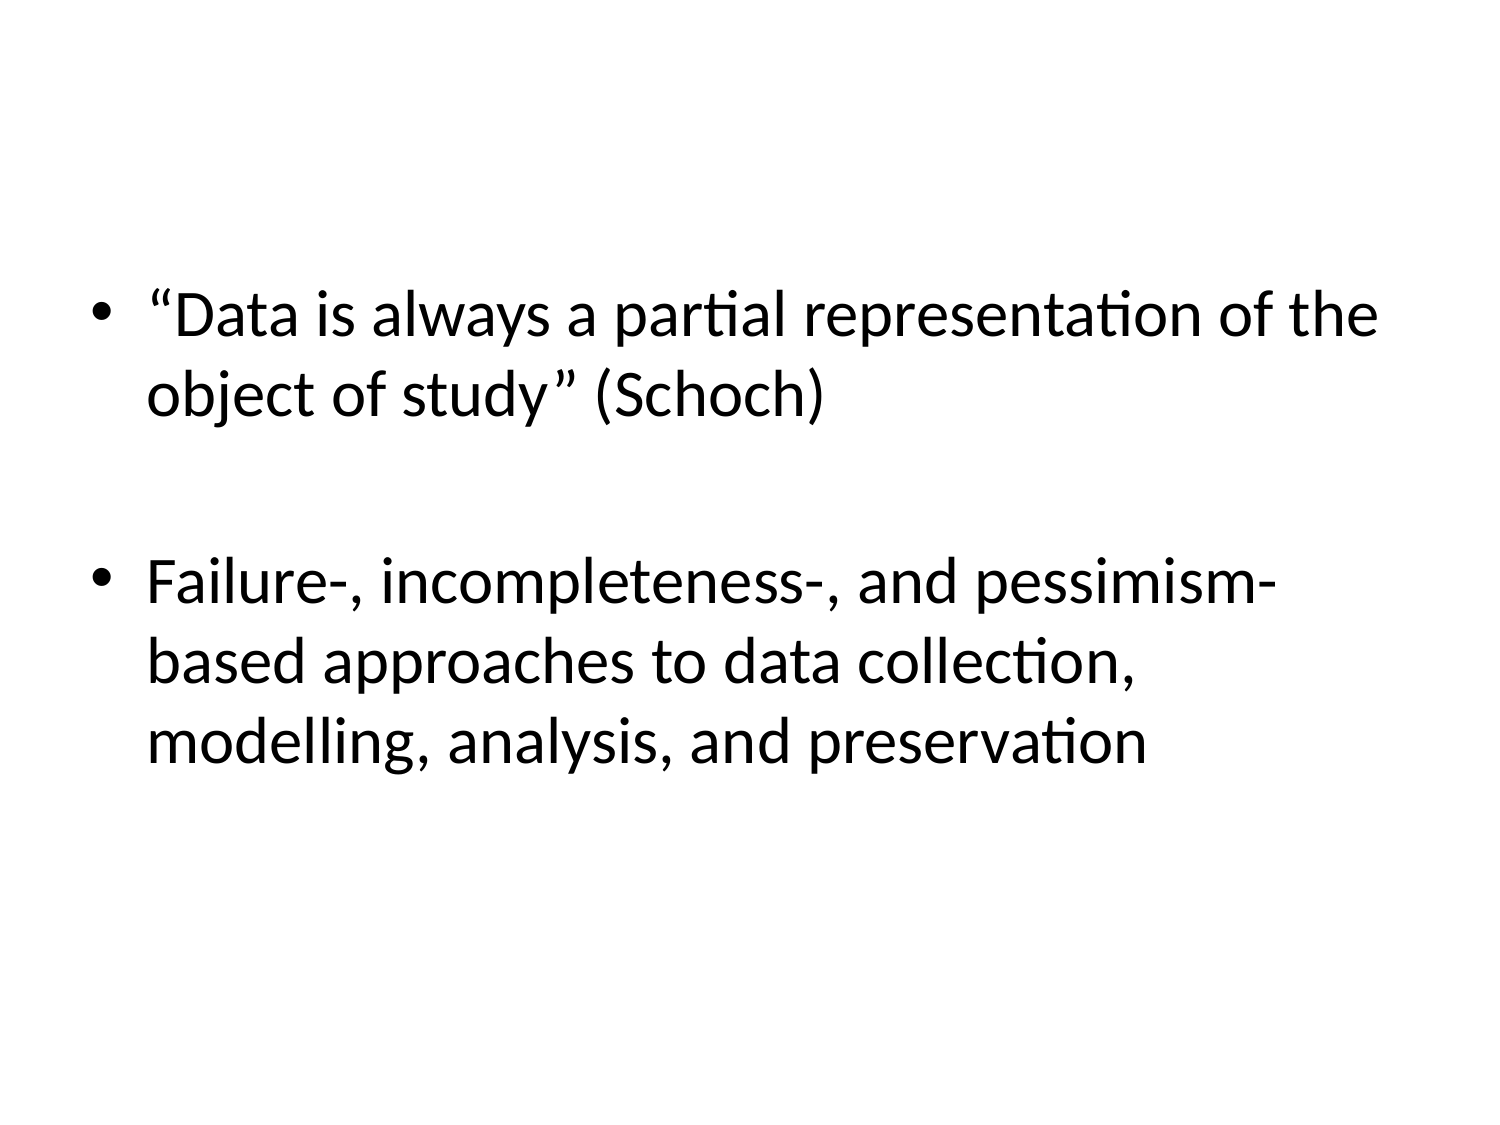

“Data is always a partial representation of the object of study” (Schoch)

Failure-, incompleteness-, and pessimism-based approaches to data collection, modelling, analysis, and preservation